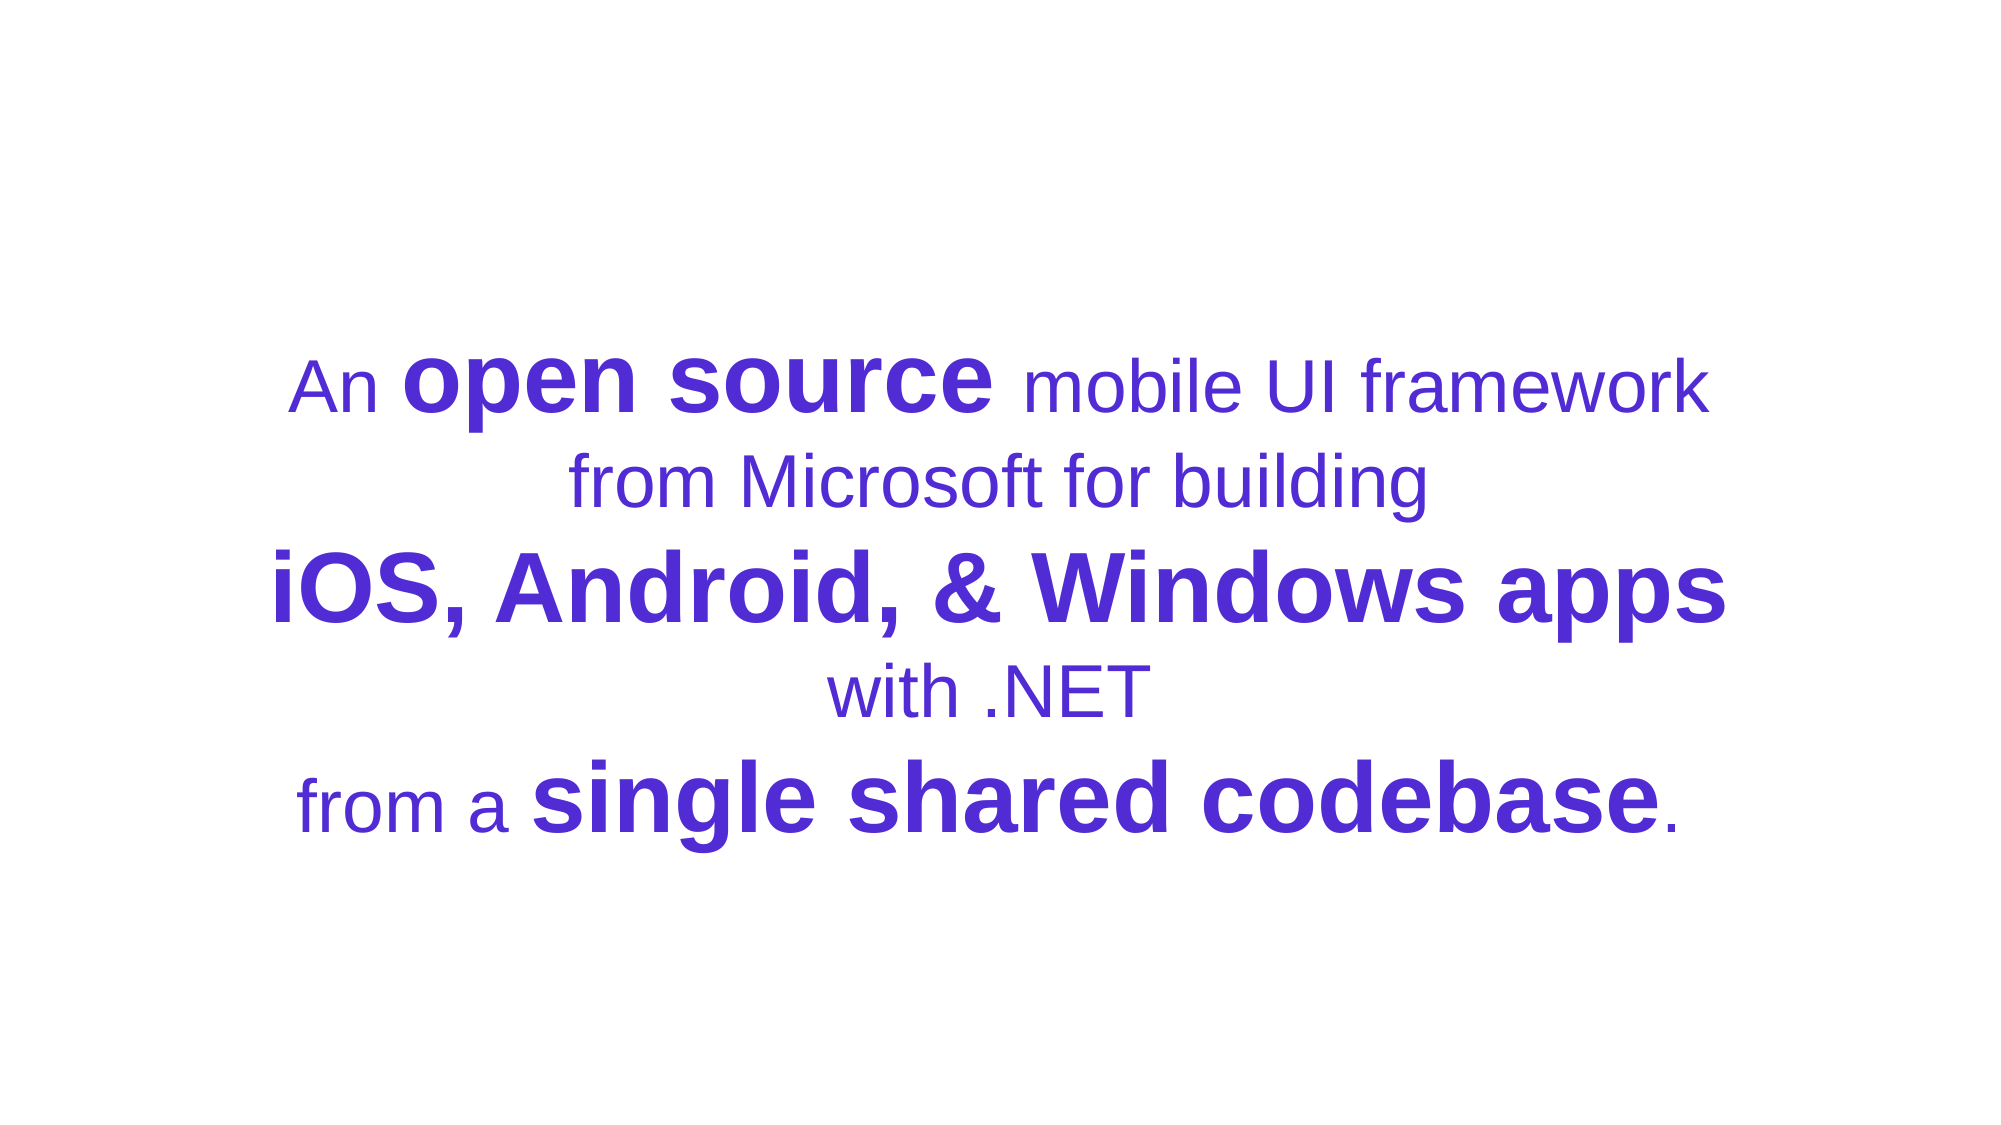

An open source mobile UI framework
from Microsoft for building
iOS, Android, & Windows apps with .NET
from a single shared codebase.